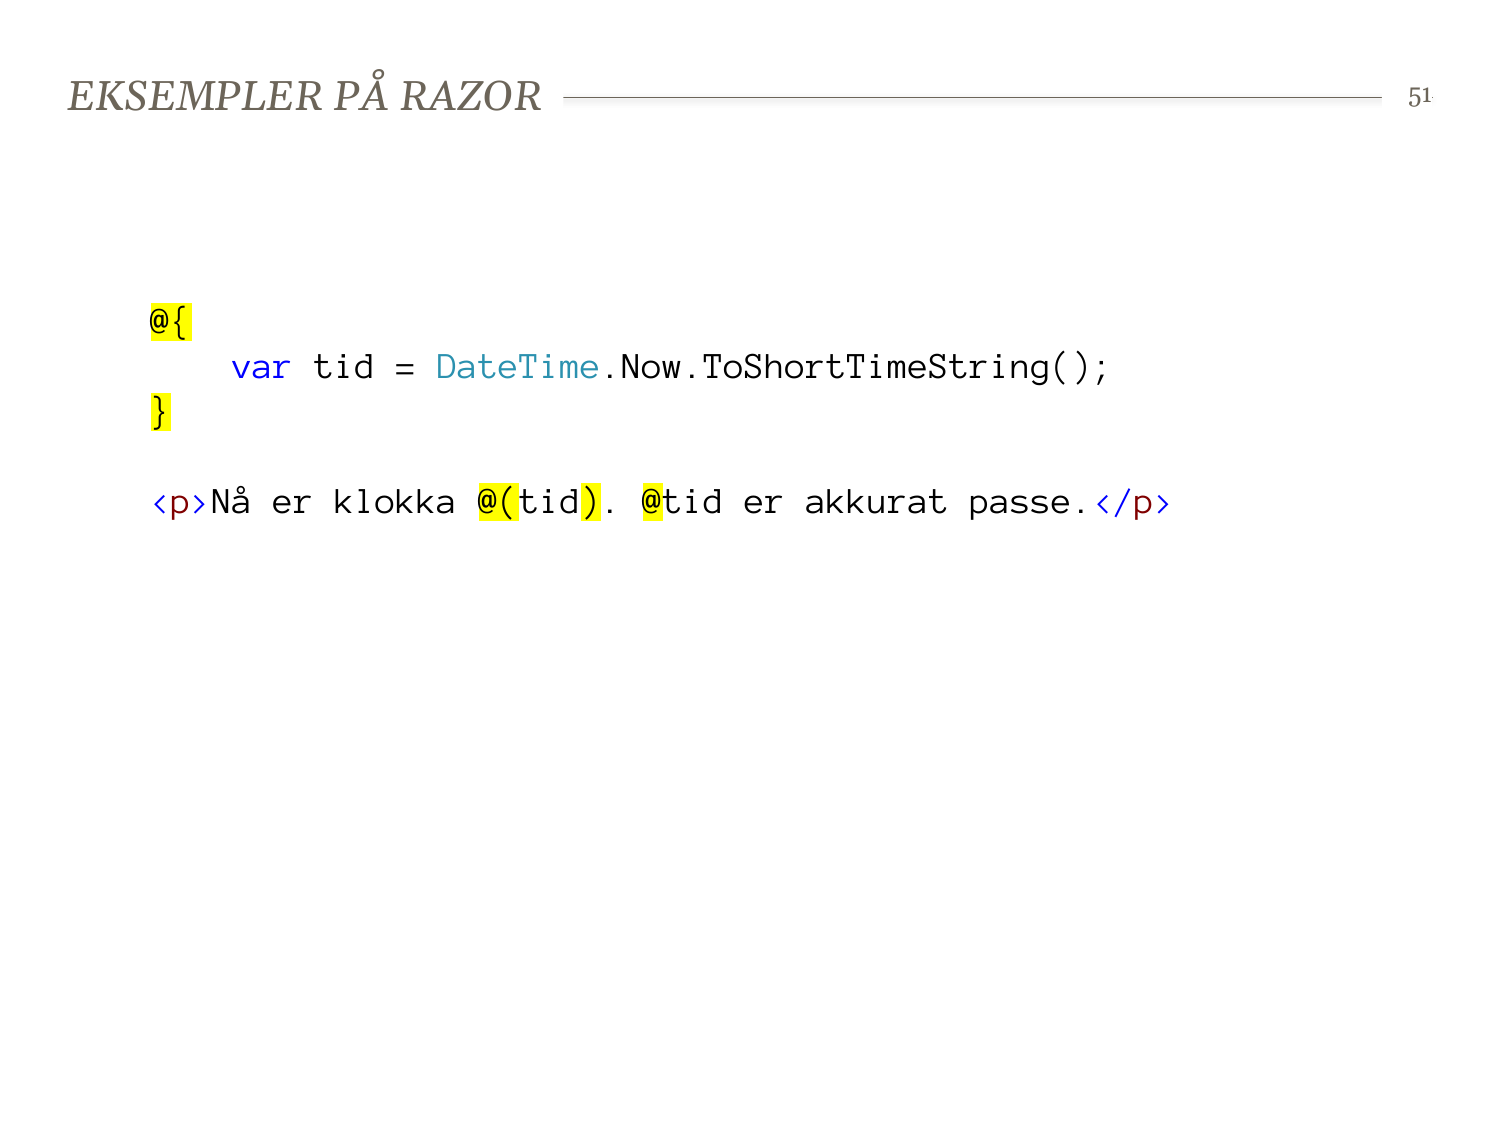

# Eksempler på RazoR
51

@{
    var tid = DateTime.Now.ToShortTimeString();
}

<p>Nå er klokka @(tid). @tid er akkurat passe.</p>